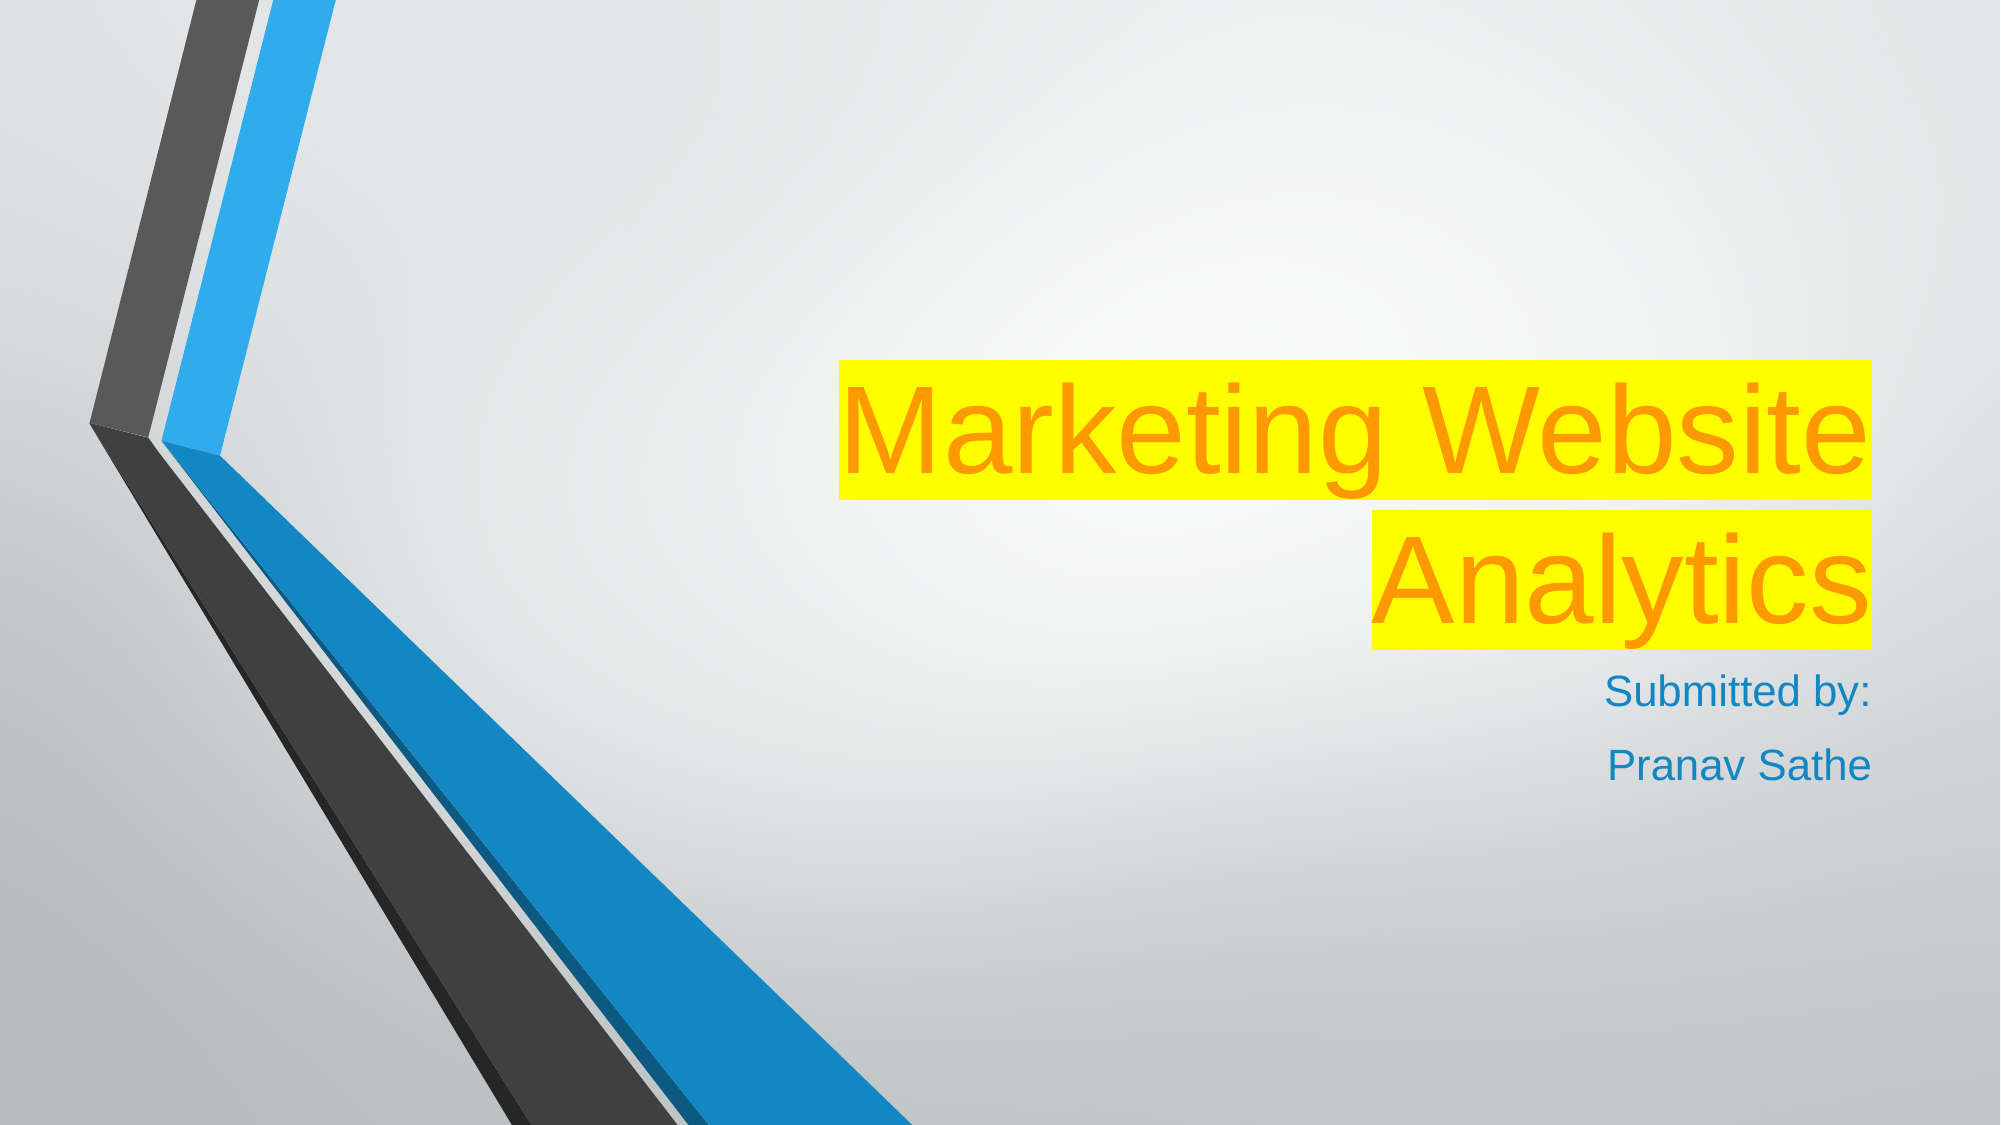

# Marketing Website Analytics
Submitted by:
Pranav Sathe